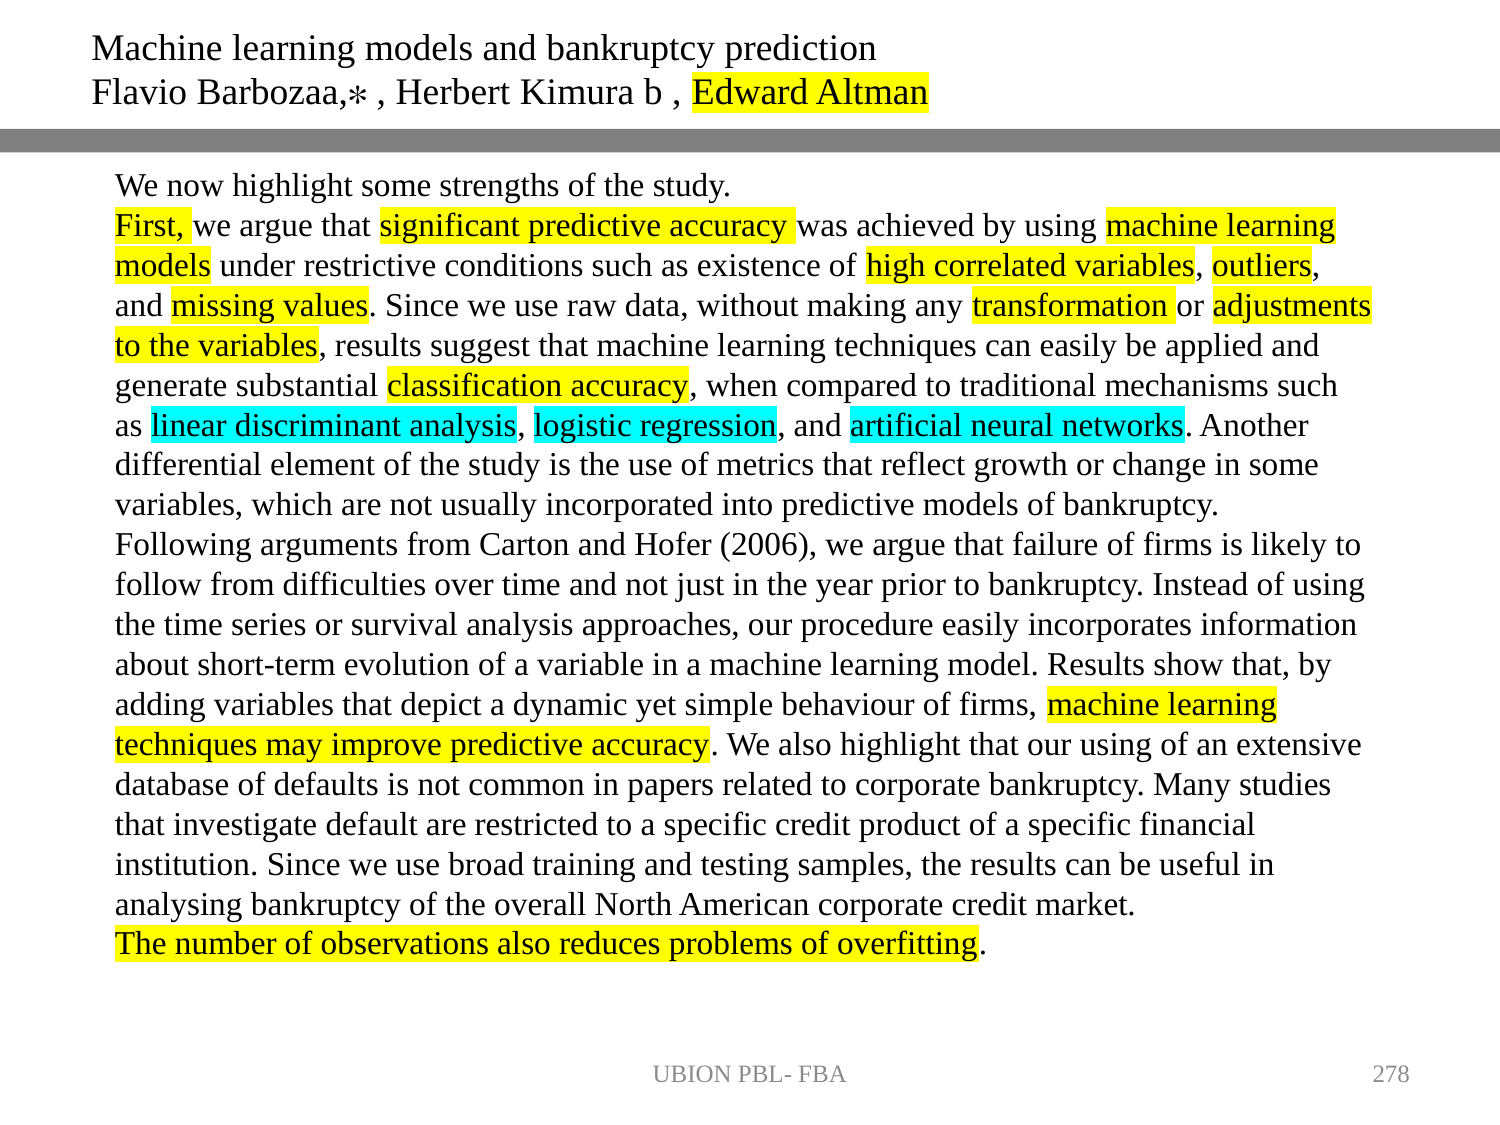

Machine learning models and bankruptcy prediction
Flavio Barbozaa,∗ , Herbert Kimura b , Edward Altman

We now highlight some strengths of the study.
First, we argue that significant predictive accuracy was achieved by using machine learning models under restrictive conditions such as existence of high correlated variables, outliers, and missing values. Since we use raw data, without making any transformation or adjustments to the variables, results suggest that machine learning techniques can easily be applied and generate substantial classification accuracy, when compared to traditional mechanisms such as linear discriminant analysis, logistic regression, and artificial neural networks. Another differential element of the study is the use of metrics that reflect growth or change in some variables, which are not usually incorporated into predictive models of bankruptcy.
Following arguments from Carton and Hofer (2006), we argue that failure of firms is likely to follow from difficulties over time and not just in the year prior to bankruptcy. Instead of using the time series or survival analysis approaches, our procedure easily incorporates information about short-term evolution of a variable in a machine learning model. Results show that, by adding variables that depict a dynamic yet simple behaviour of firms, machine learning techniques may improve predictive accuracy. We also highlight that our using of an extensive database of defaults is not common in papers related to corporate bankruptcy. Many studies that investigate default are restricted to a specific credit product of a specific financial institution. Since we use broad training and testing samples, the results can be useful in analysing bankruptcy of the overall North American corporate credit market.
The number of observations also reduces problems of overfitting.
UBION PBL- FBA
278